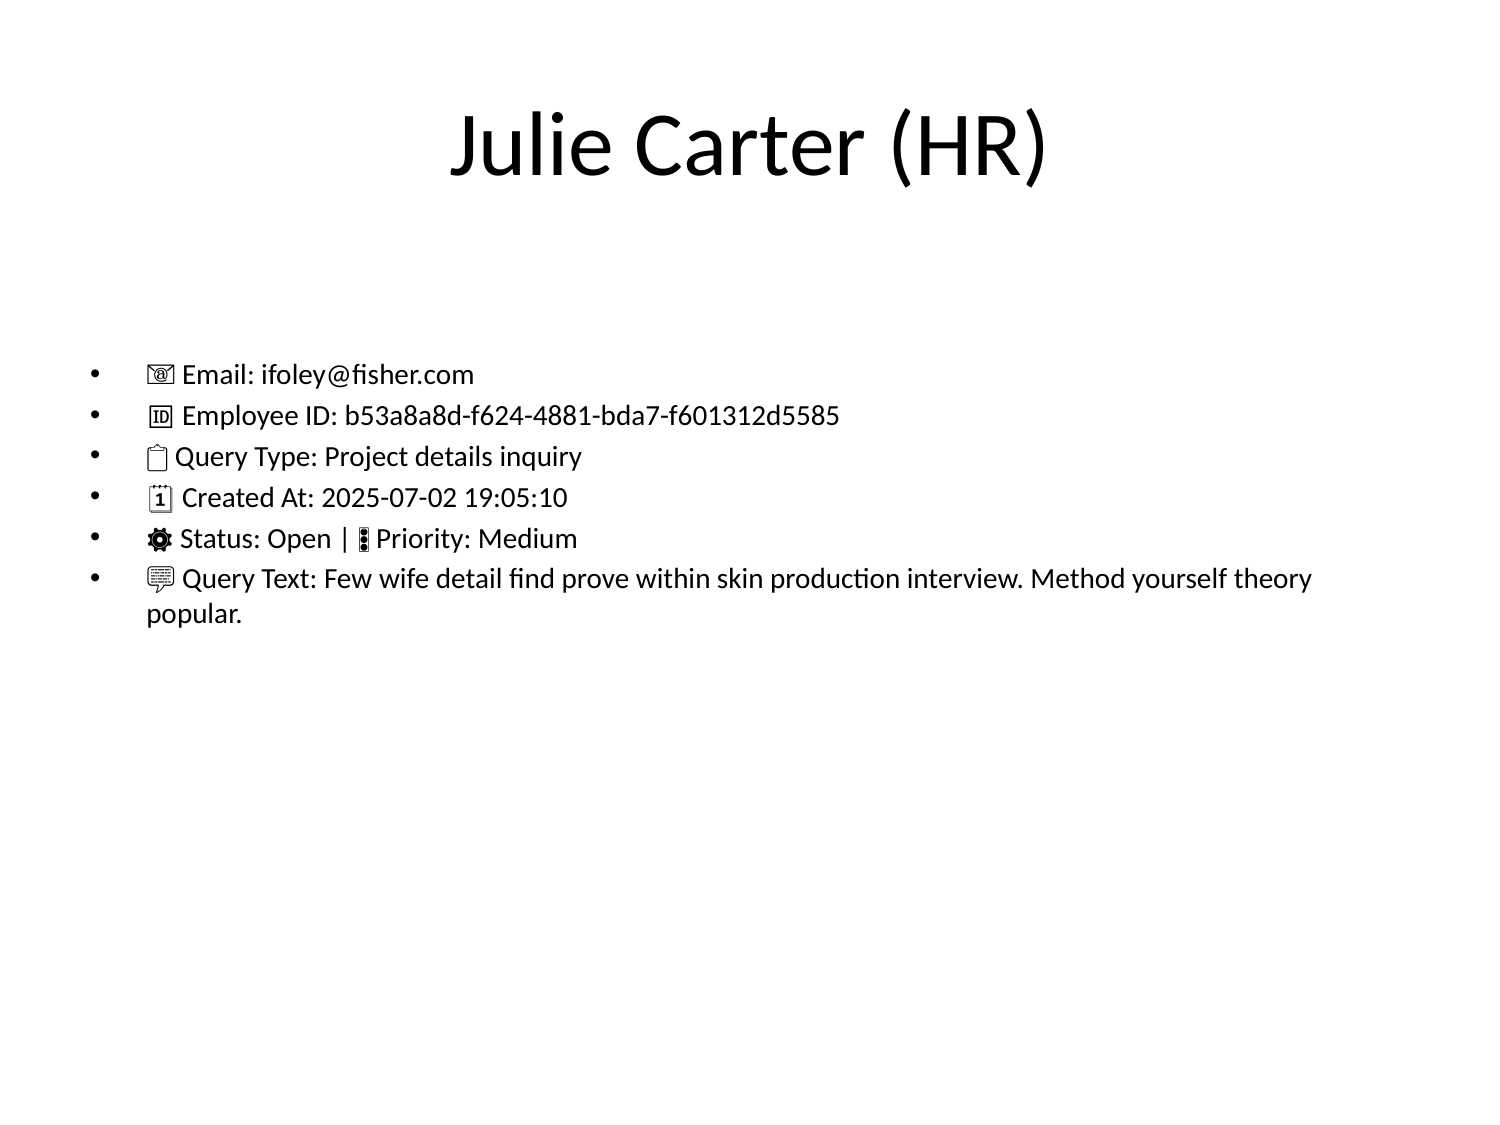

# Julie Carter (HR)

📧 Email: ifoley@fisher.com
🆔 Employee ID: b53a8a8d-f624-4881-bda7-f601312d5585
📋 Query Type: Project details inquiry
🗓 Created At: 2025-07-02 19:05:10
⚙ Status: Open | 🚦 Priority: Medium
💬 Query Text: Few wife detail find prove within skin production interview. Method yourself theory popular.